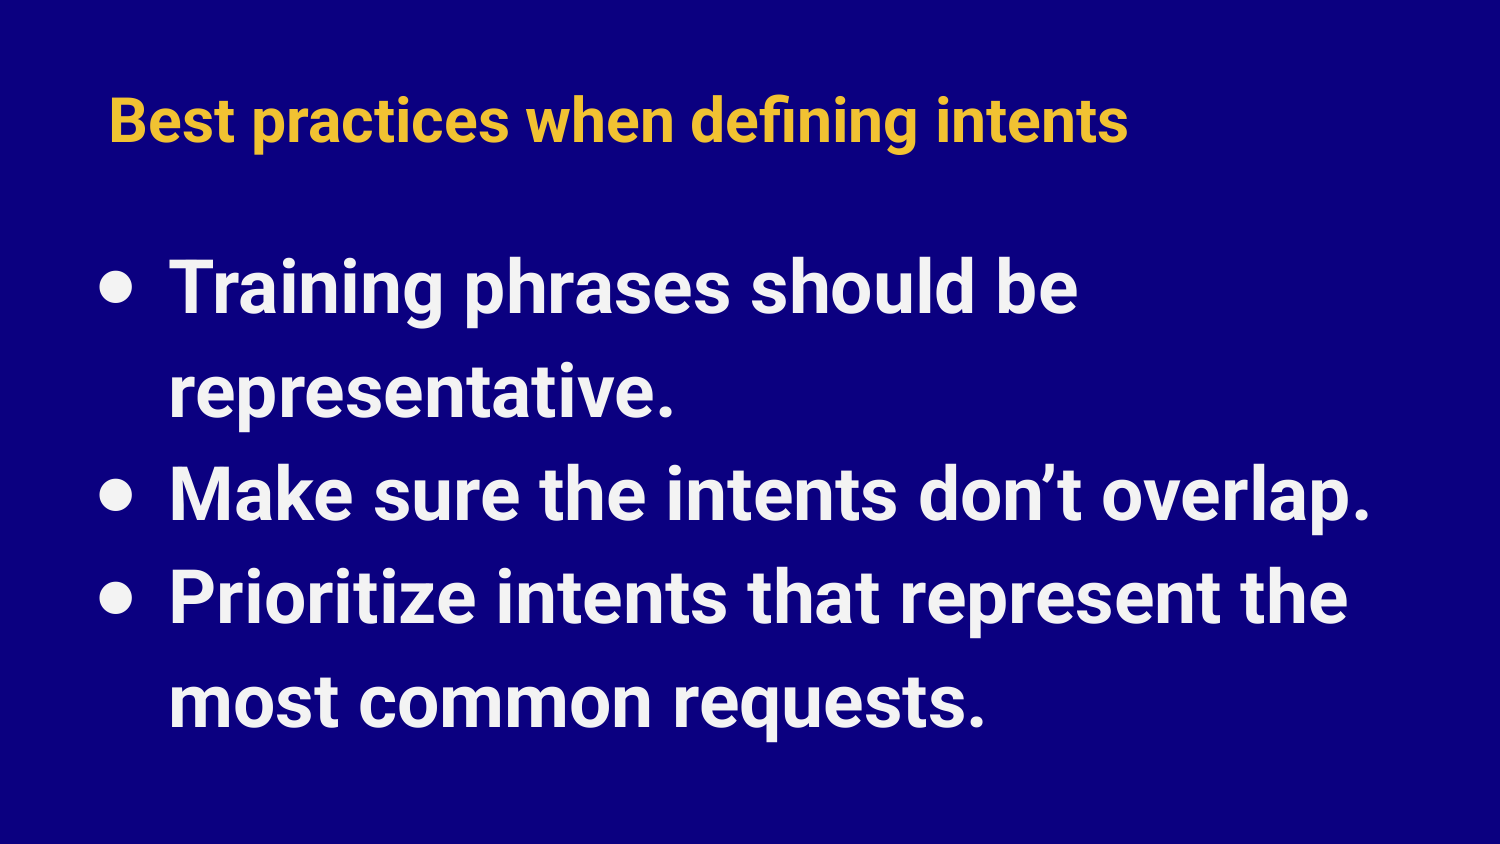

# Best practices when defining intents
Training phrases should be representative.
Make sure the intents don’t overlap.
Prioritize intents that represent the most common requests.